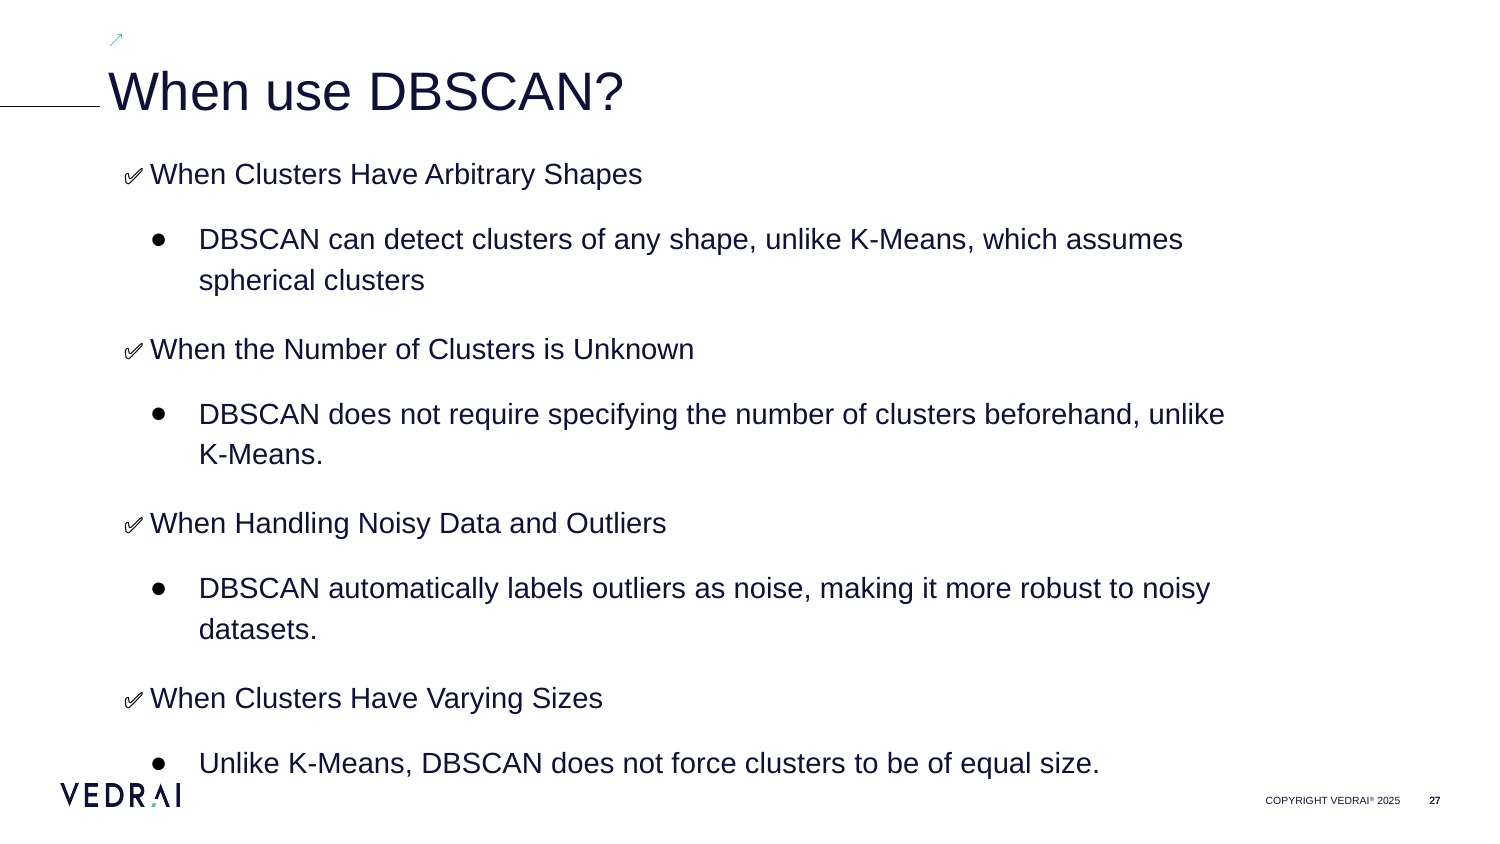

When use DBSCAN?
✅ When Clusters Have Arbitrary Shapes
DBSCAN can detect clusters of any shape, unlike K-Means, which assumes spherical clusters
✅ When the Number of Clusters is Unknown
DBSCAN does not require specifying the number of clusters beforehand, unlike K-Means.
✅ When Handling Noisy Data and Outliers
DBSCAN automatically labels outliers as noise, making it more robust to noisy datasets.
✅ When Clusters Have Varying Sizes
Unlike K-Means, DBSCAN does not force clusters to be of equal size.